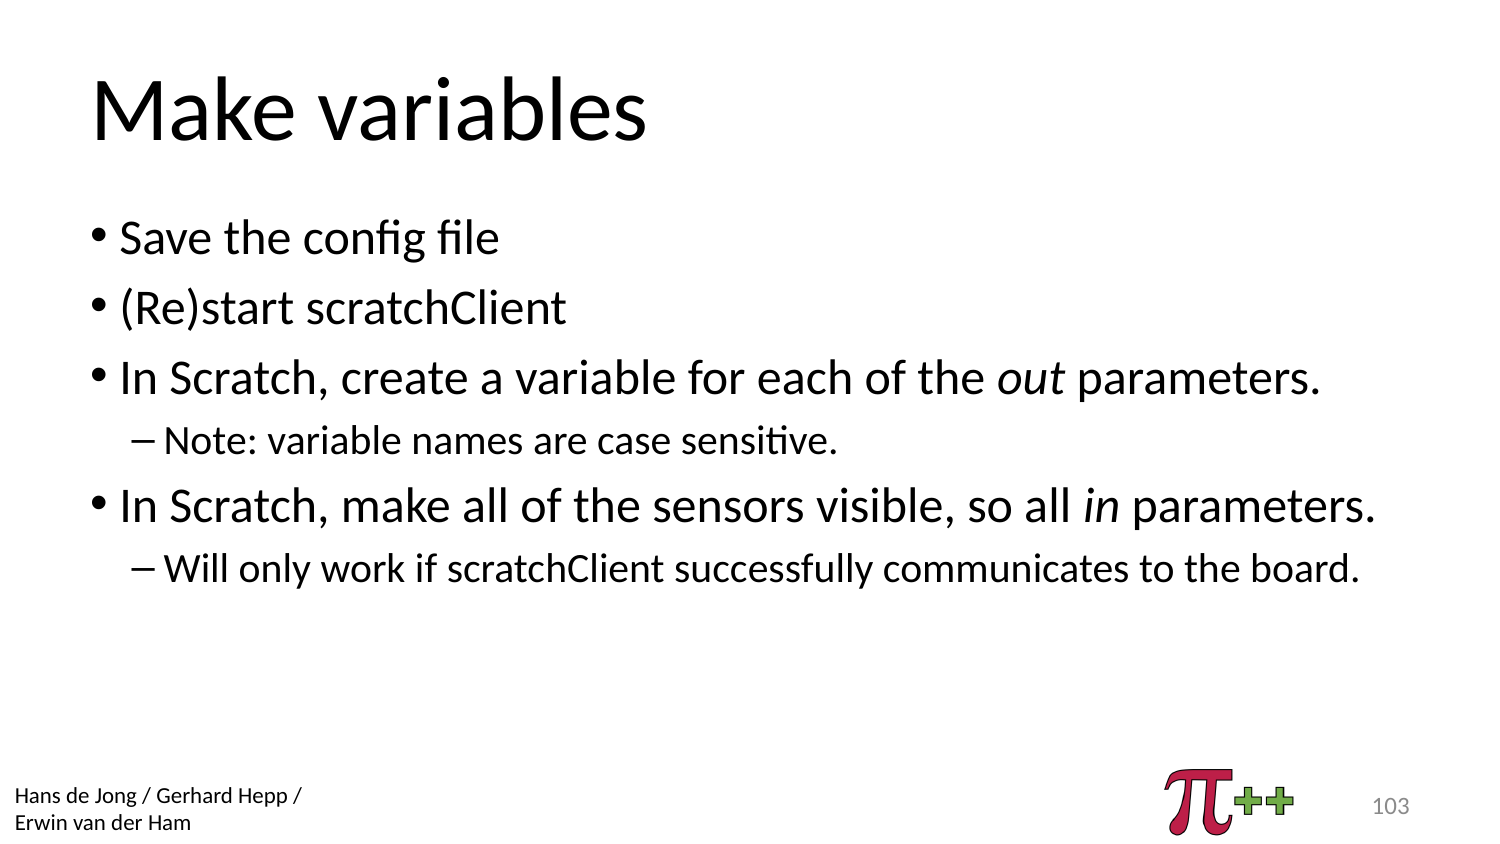

# Make variables
Save the config file
(Re)start scratchClient
In Scratch, create a variable for each of the out parameters.
Note: variable names are case sensitive.
In Scratch, make all of the sensors visible, so all in parameters.
Will only work if scratchClient successfully communicates to the board.
103